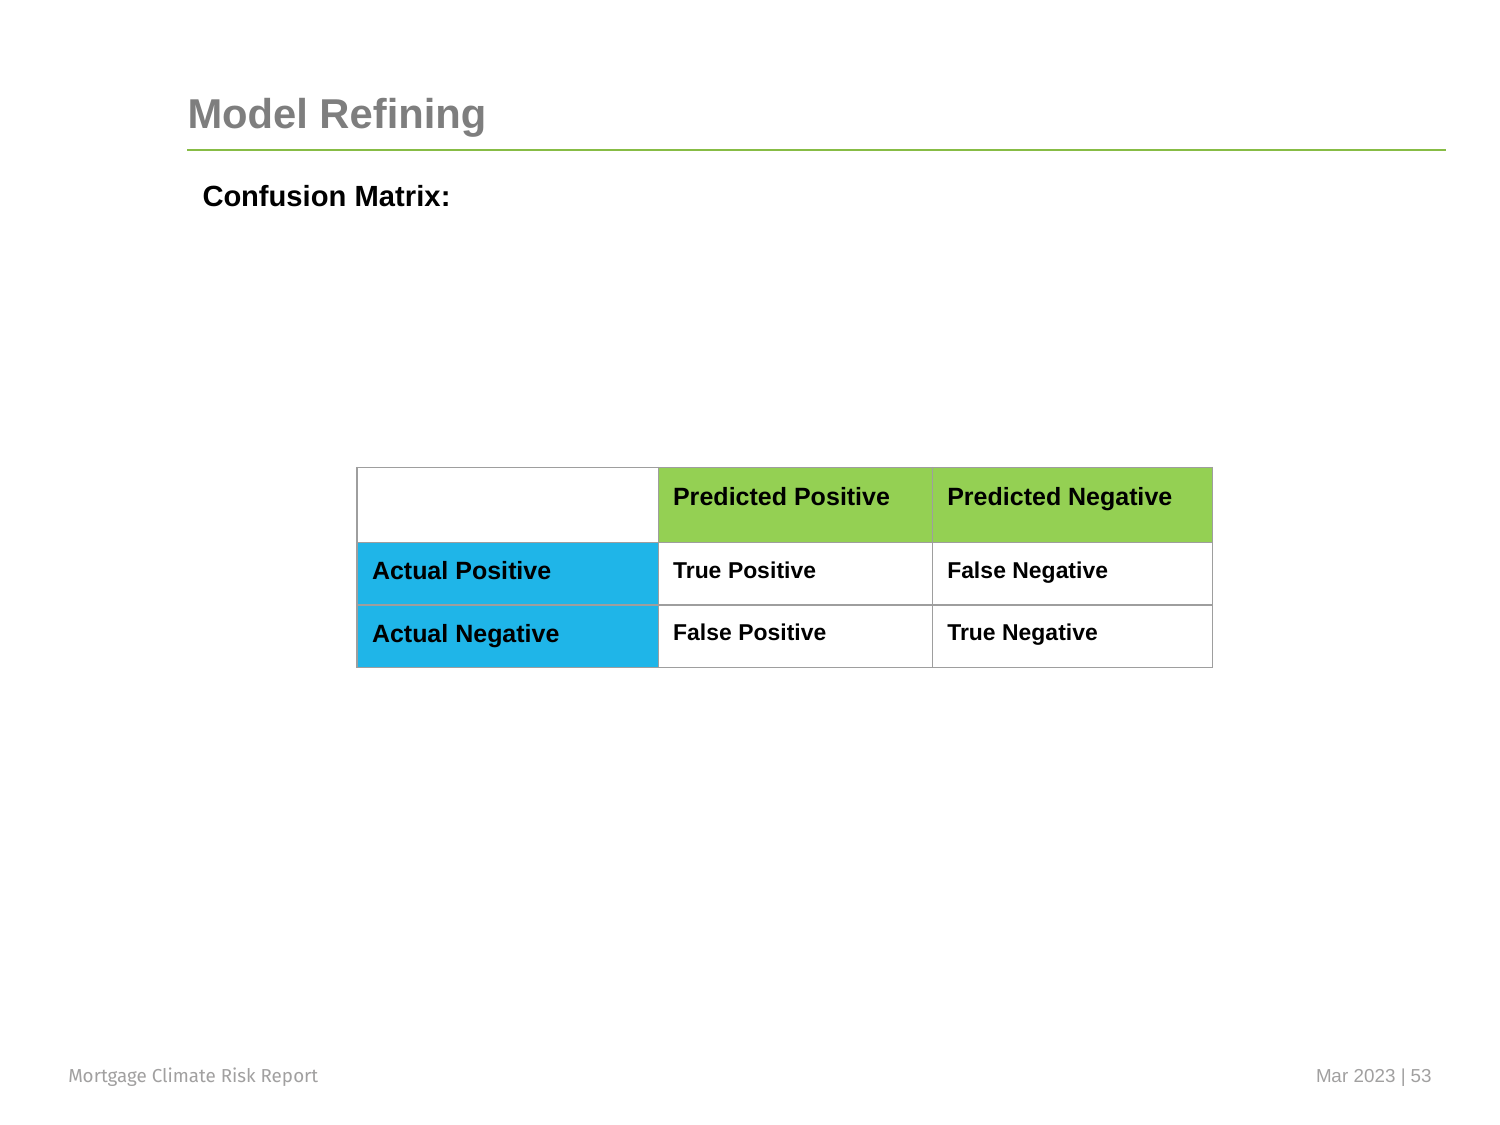

# Model Refining

Confusion Matrix:
|  | Predicted Positive | Predicted Negative |
| --- | --- | --- |
| Actual Positive | True Positive | False Negative |
| Actual Negative | False Positive | True Negative |
Mortgage Climate Risk Report
Mar 2023 | 53